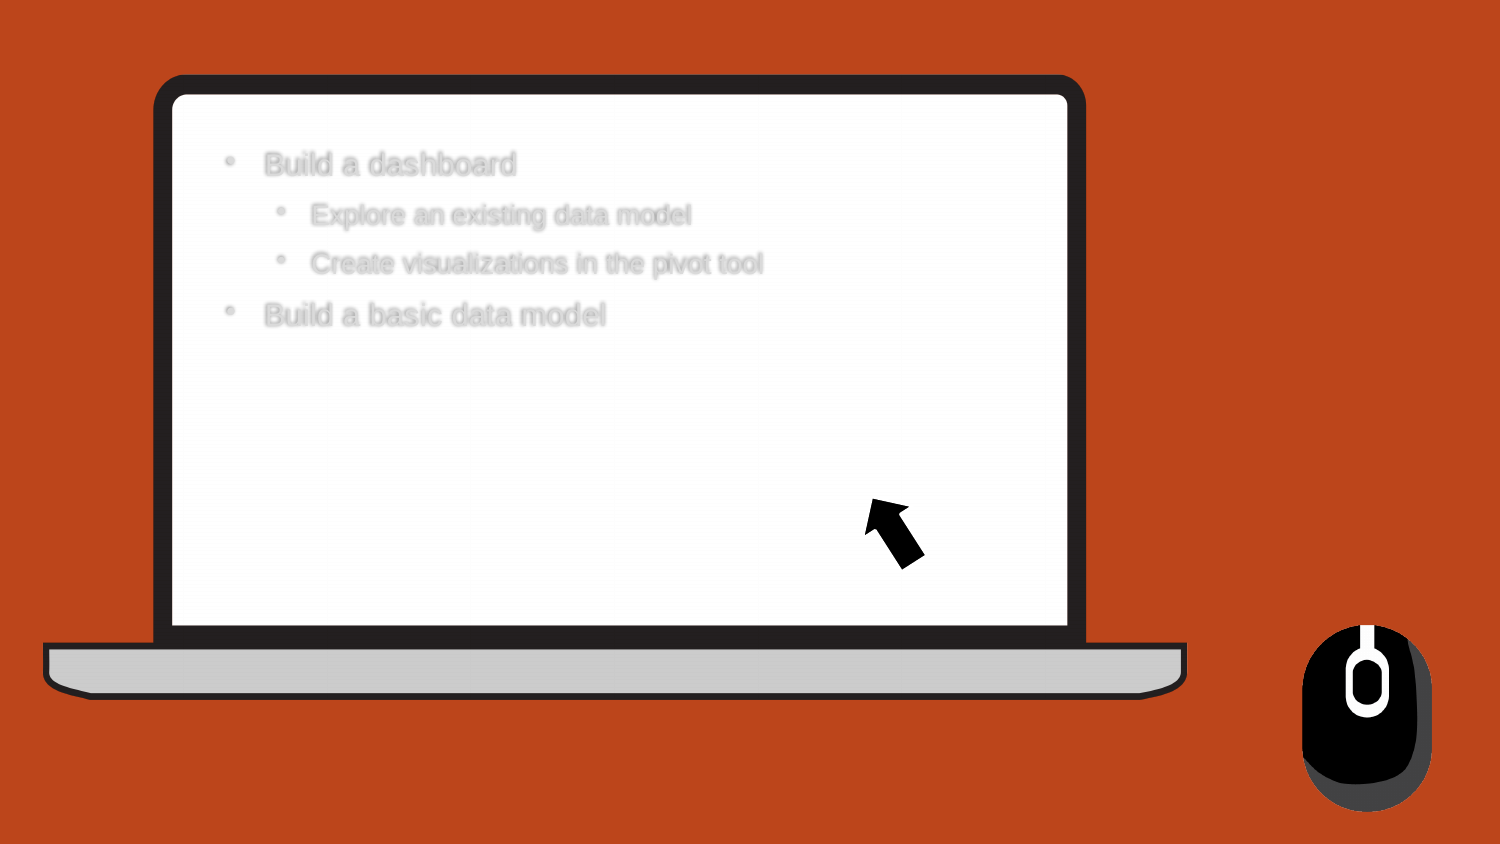

Build a dashboard
Explore an existing data model
Create visualizations in the pivot tool
Build a basic data model